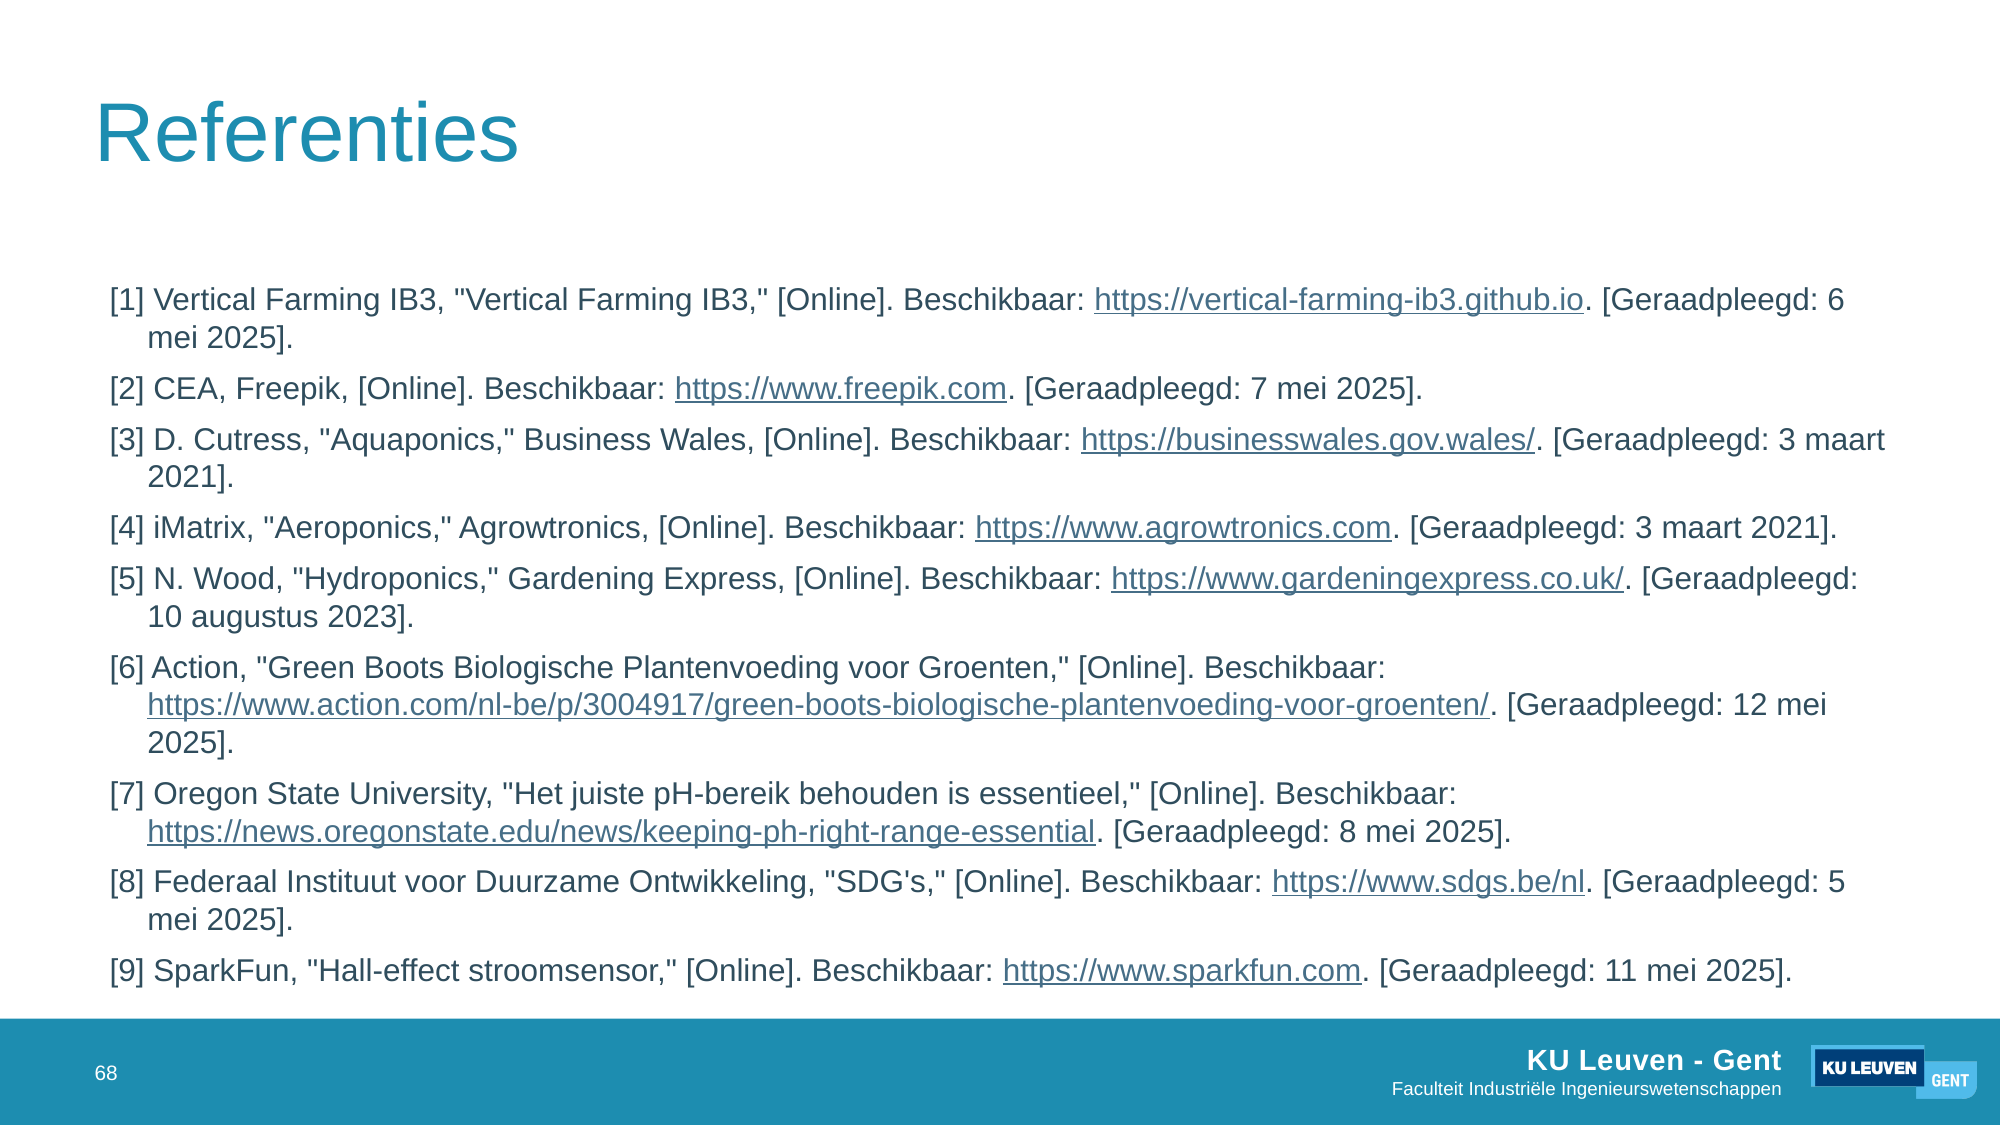

# Referenties
[1] Vertical Farming IB3, "Vertical Farming IB3," [Online]. Beschikbaar: https://vertical-farming-ib3.github.io. [Geraadpleegd: 6 mei 2025].
[2] CEA, Freepik, [Online]. Beschikbaar: https://www.freepik.com. [Geraadpleegd: 7 mei 2025].
[3] D. Cutress, "Aquaponics," Business Wales, [Online]. Beschikbaar: https://businesswales.gov.wales/. [Geraadpleegd: 3 maart 2021].
[4] iMatrix, "Aeroponics," Agrowtronics, [Online]. Beschikbaar: https://www.agrowtronics.com. [Geraadpleegd: 3 maart 2021].
[5] N. Wood, "Hydroponics," Gardening Express, [Online]. Beschikbaar: https://www.gardeningexpress.co.uk/. [Geraadpleegd: 10 augustus 2023].
[6] Action, "Green Boots Biologische Plantenvoeding voor Groenten," [Online]. Beschikbaar: https://www.action.com/nl-be/p/3004917/green-boots-biologische-plantenvoeding-voor-groenten/. [Geraadpleegd: 12 mei 2025].
[7] Oregon State University, "Het juiste pH-bereik behouden is essentieel," [Online]. Beschikbaar: https://news.oregonstate.edu/news/keeping-ph-right-range-essential. [Geraadpleegd: 8 mei 2025].
[8] Federaal Instituut voor Duurzame Ontwikkeling, "SDG's," [Online]. Beschikbaar: https://www.sdgs.be/nl. [Geraadpleegd: 5 mei 2025].
[9] SparkFun, "Hall-effect stroomsensor," [Online]. Beschikbaar: https://www.sparkfun.com. [Geraadpleegd: 11 mei 2025].

68